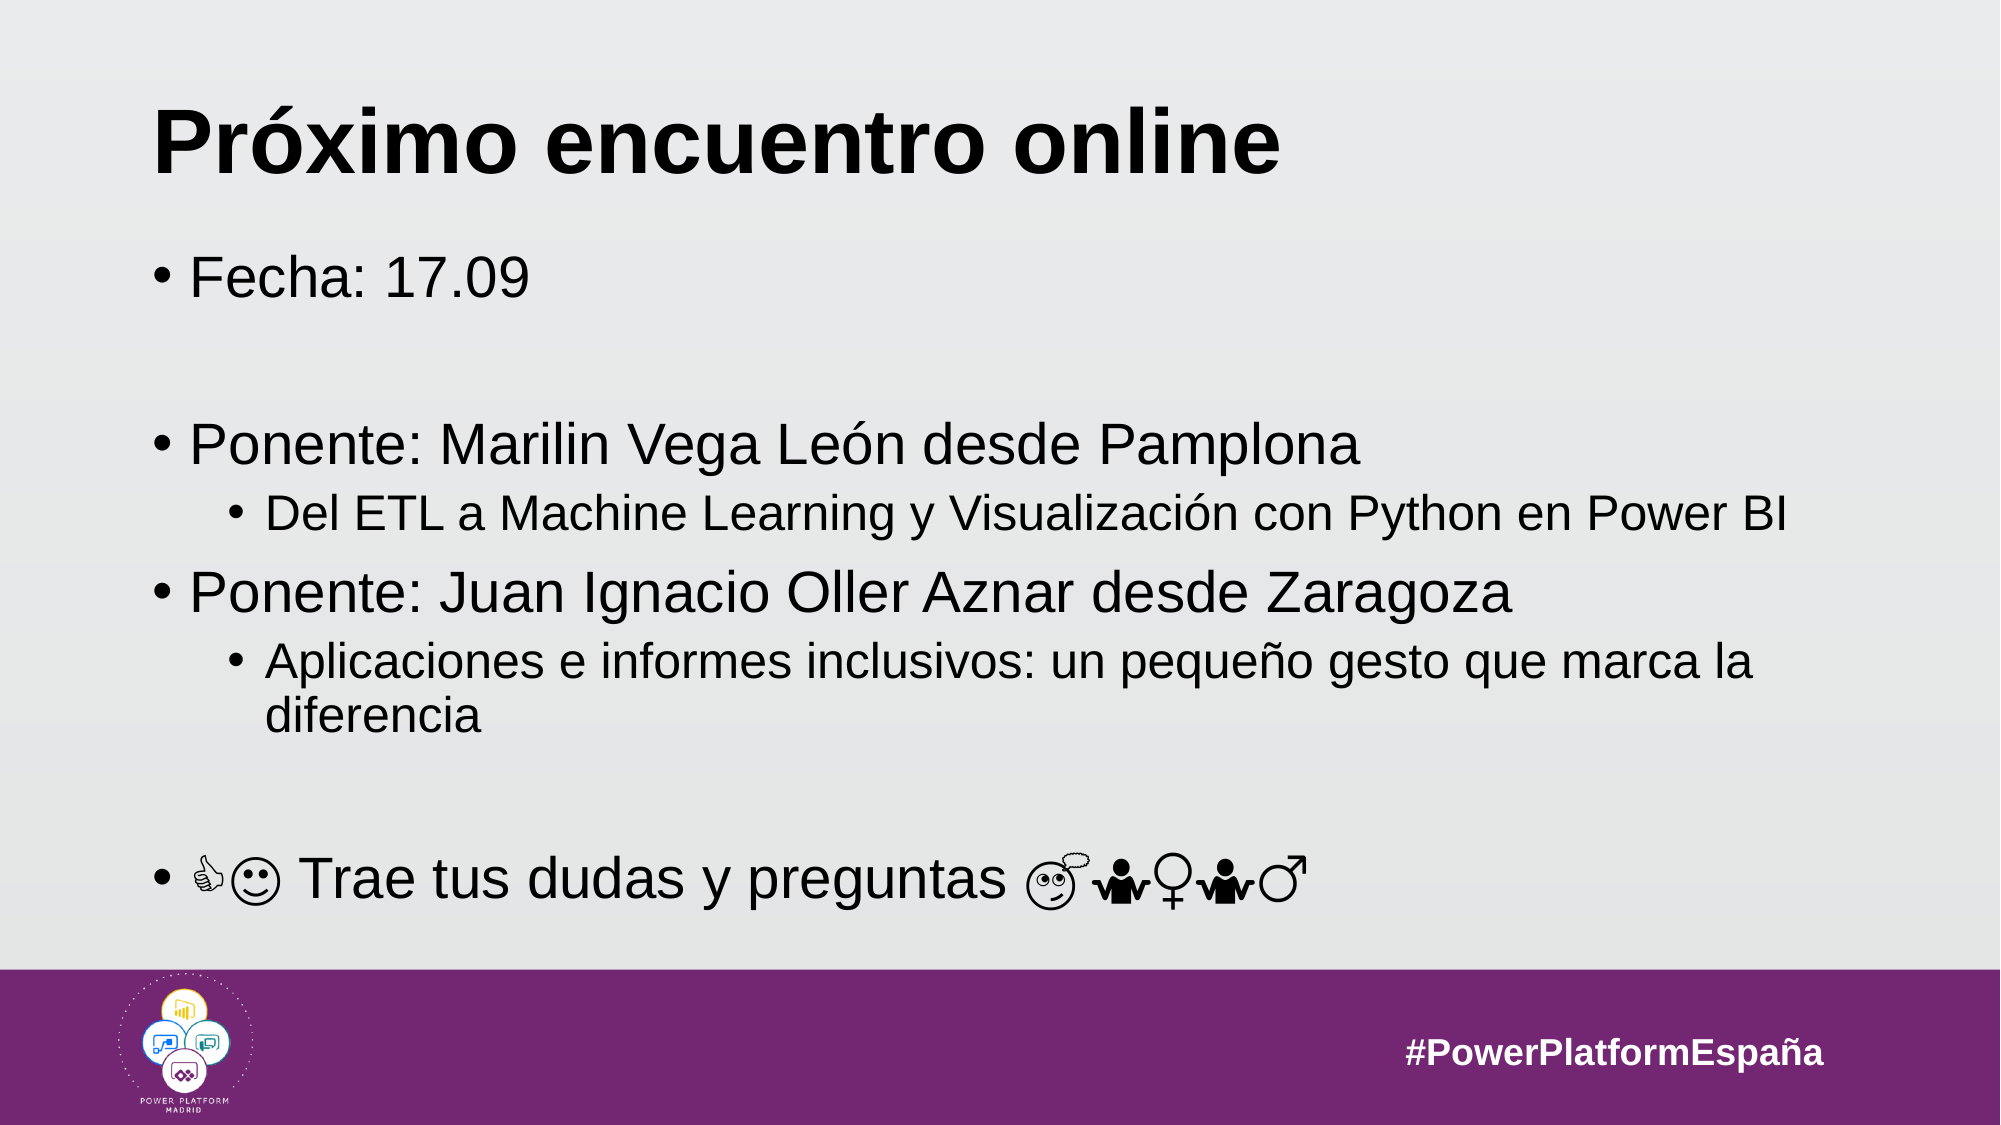

# Próximo encuentro online
Fecha: 17.09

Ponente: Marilin Vega León desde Pamplona
Del ETL a Machine Learning y Visualización con Python en Power BI
Ponente: Juan Ignacio Oller Aznar desde Zaragoza
Aplicaciones e informes inclusivos: un pequeño gesto que marca la diferencia

👍🙂 Trae tus dudas y preguntas 🤔🤷‍♀🤷‍♂